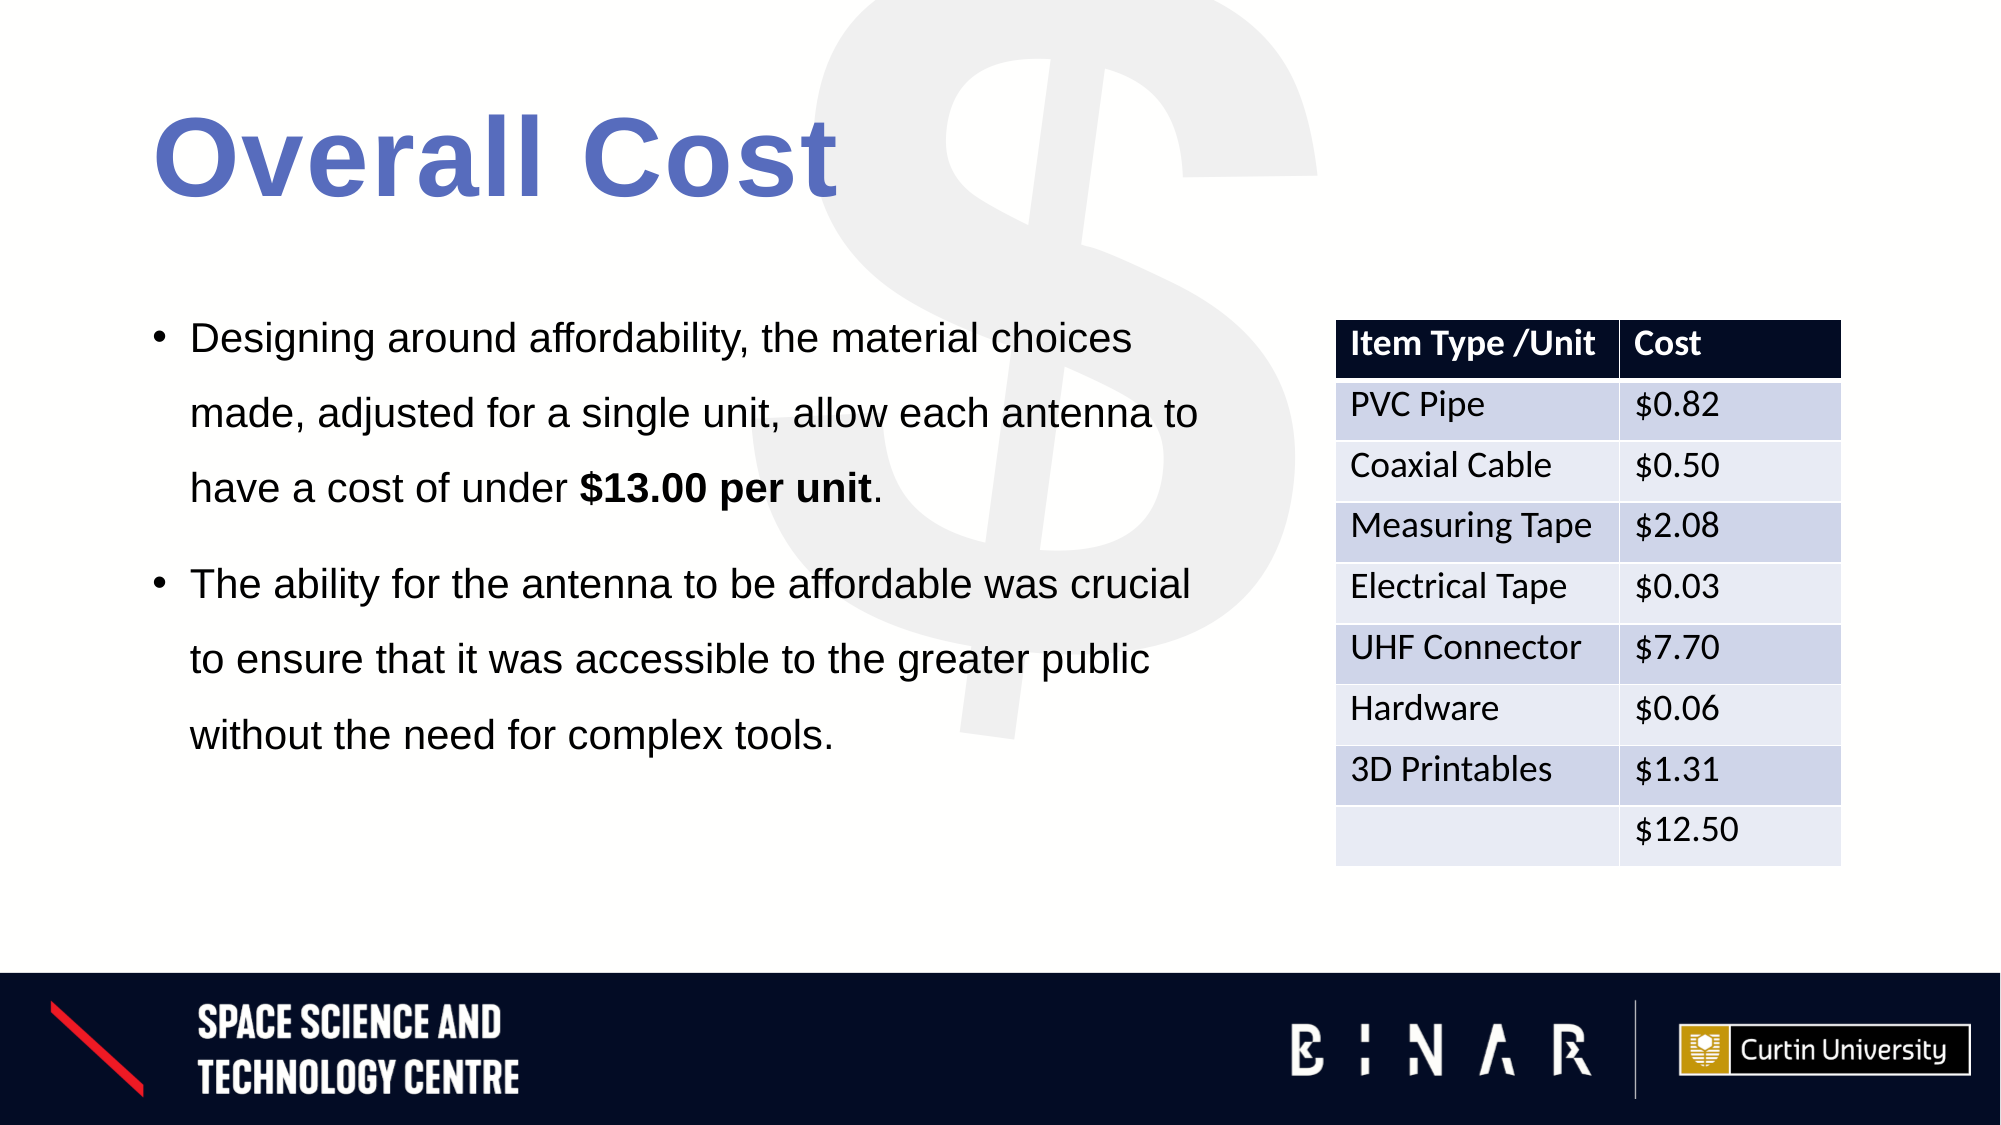

$
# Overall Cost
Designing around affordability, the material choices made, adjusted for a single unit, allow each antenna to have a cost of under $13.00 per unit.
The ability for the antenna to be affordable was crucial to ensure that it was accessible to the greater public without the need for complex tools.

| Item Type /Unit | Cost |
| --- | --- |
| PVC Pipe | $0.82 |
| Coaxial Cable | $0.50 |
| Measuring Tape | $2.08 |
| Electrical Tape | $0.03 |
| UHF Connector | $7.70 |
| Hardware | $0.06 |
| 3D Printables | $1.31 |
|  | $12.50 |